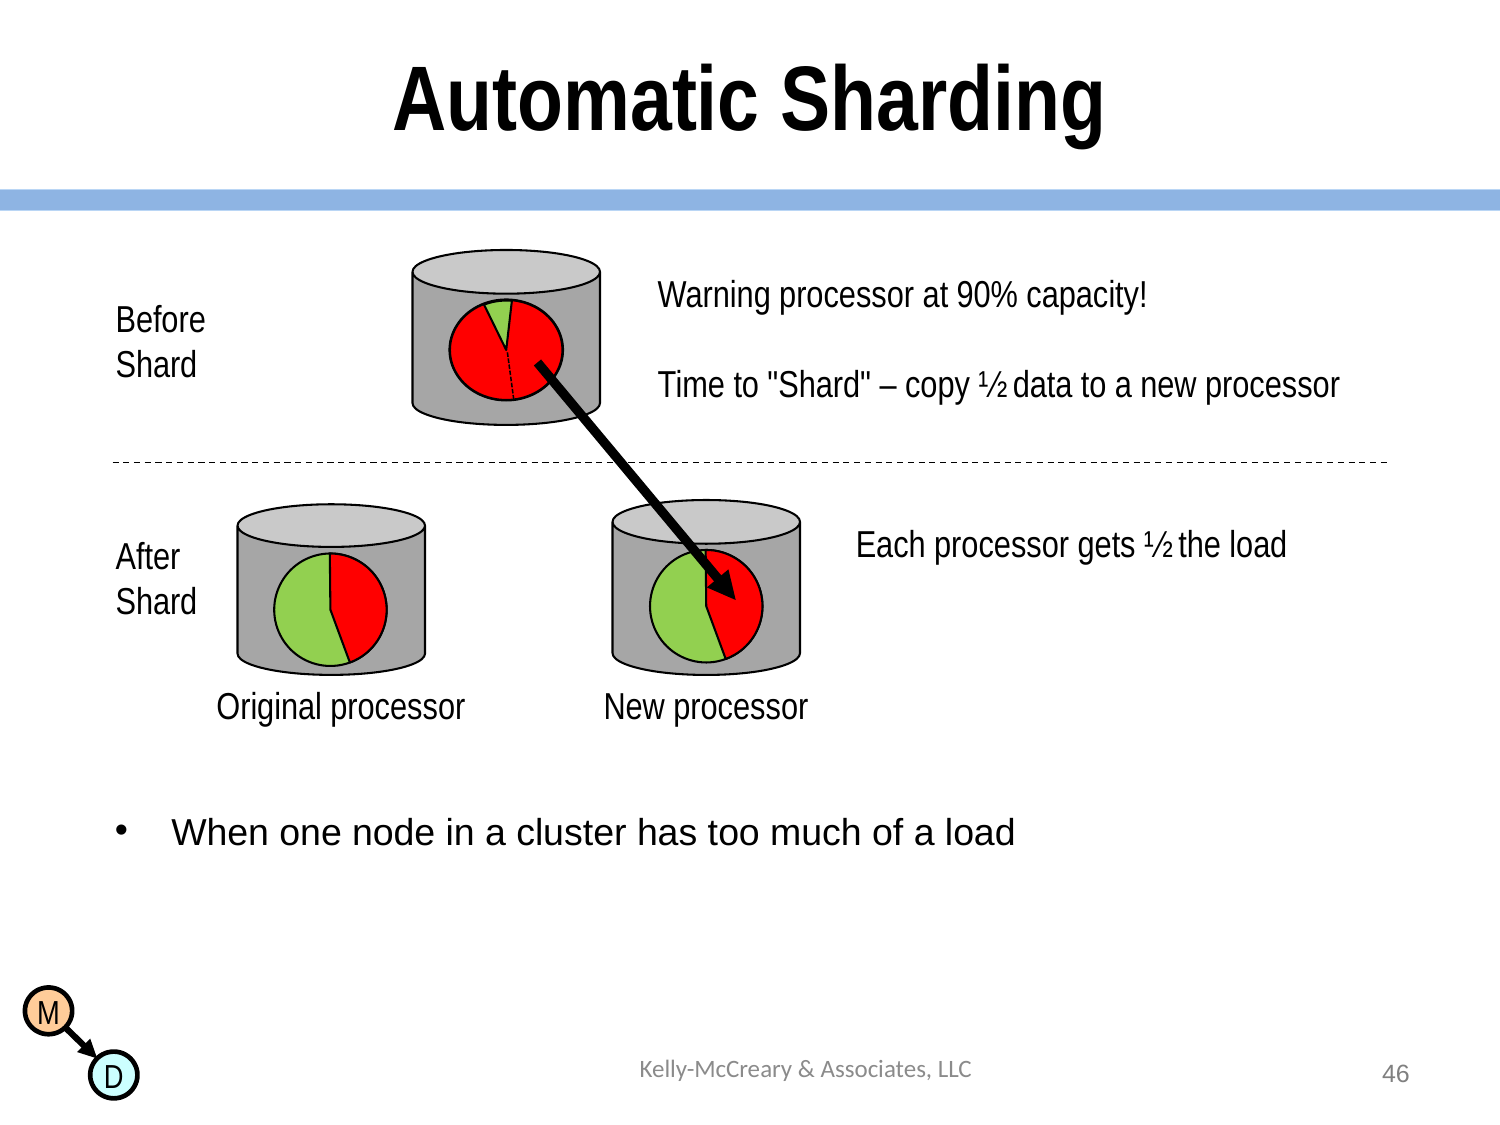

# Automatic Sharding

Warning processor at 90% capacity!

Time to "Shard" – copy ½ data to a new processor
Before
Shard

Each processor gets ½ the load
After
Shard

Original processor
New processor
When one node in a cluster has too much of a load
Kelly-McCreary & Associates, LLC
46